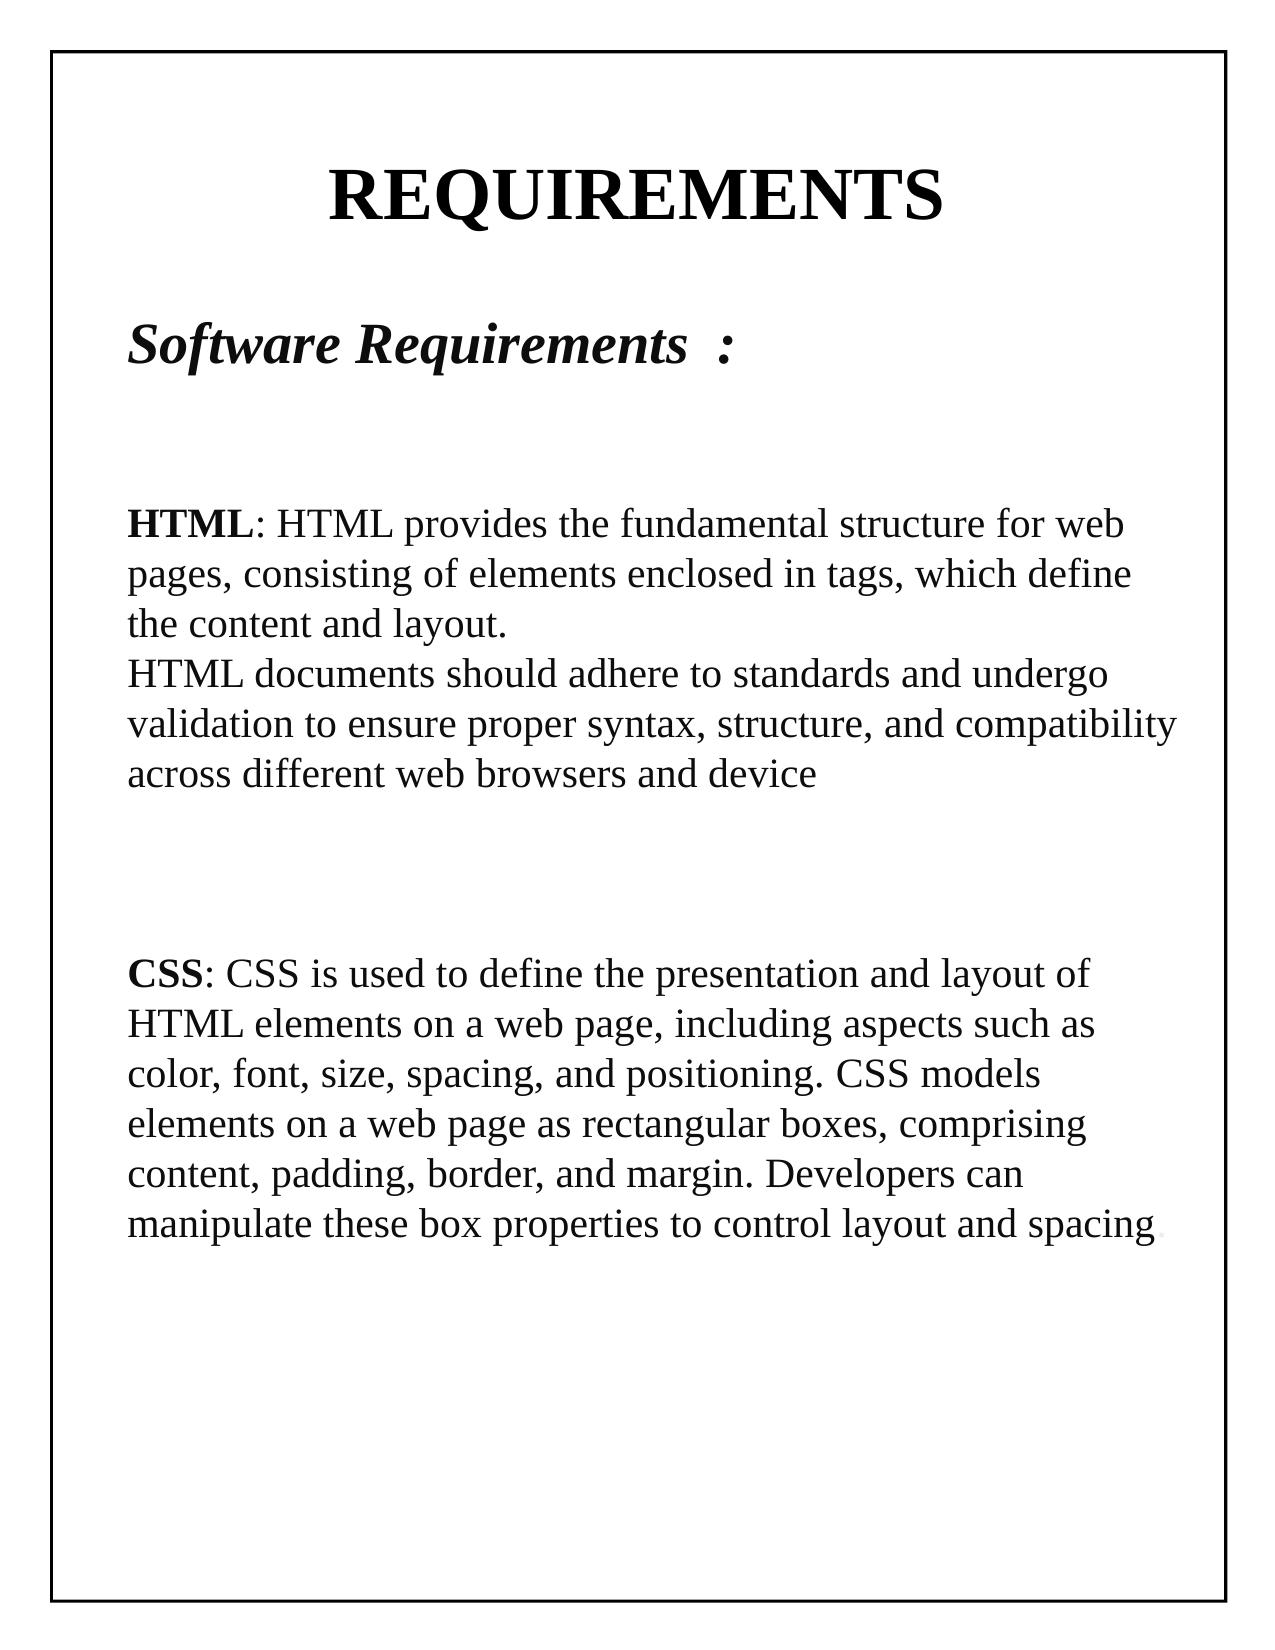

REQUIREMENTS
Software Requirements  :

HTML: HTML provides the fundamental structure for web pages, consisting of elements enclosed in tags, which define the content and layout.
HTML documents should adhere to standards and undergo validation to ensure proper syntax, structure, and compatibility across different web browsers and device

CSS: CSS is used to define the presentation and layout of HTML elements on a web page, including aspects such as color, font, size, spacing, and positioning. CSS models elements on a web page as rectangular boxes, comprising content, padding, border, and margin. Developers can manipulate these box properties to control layout and spacing.